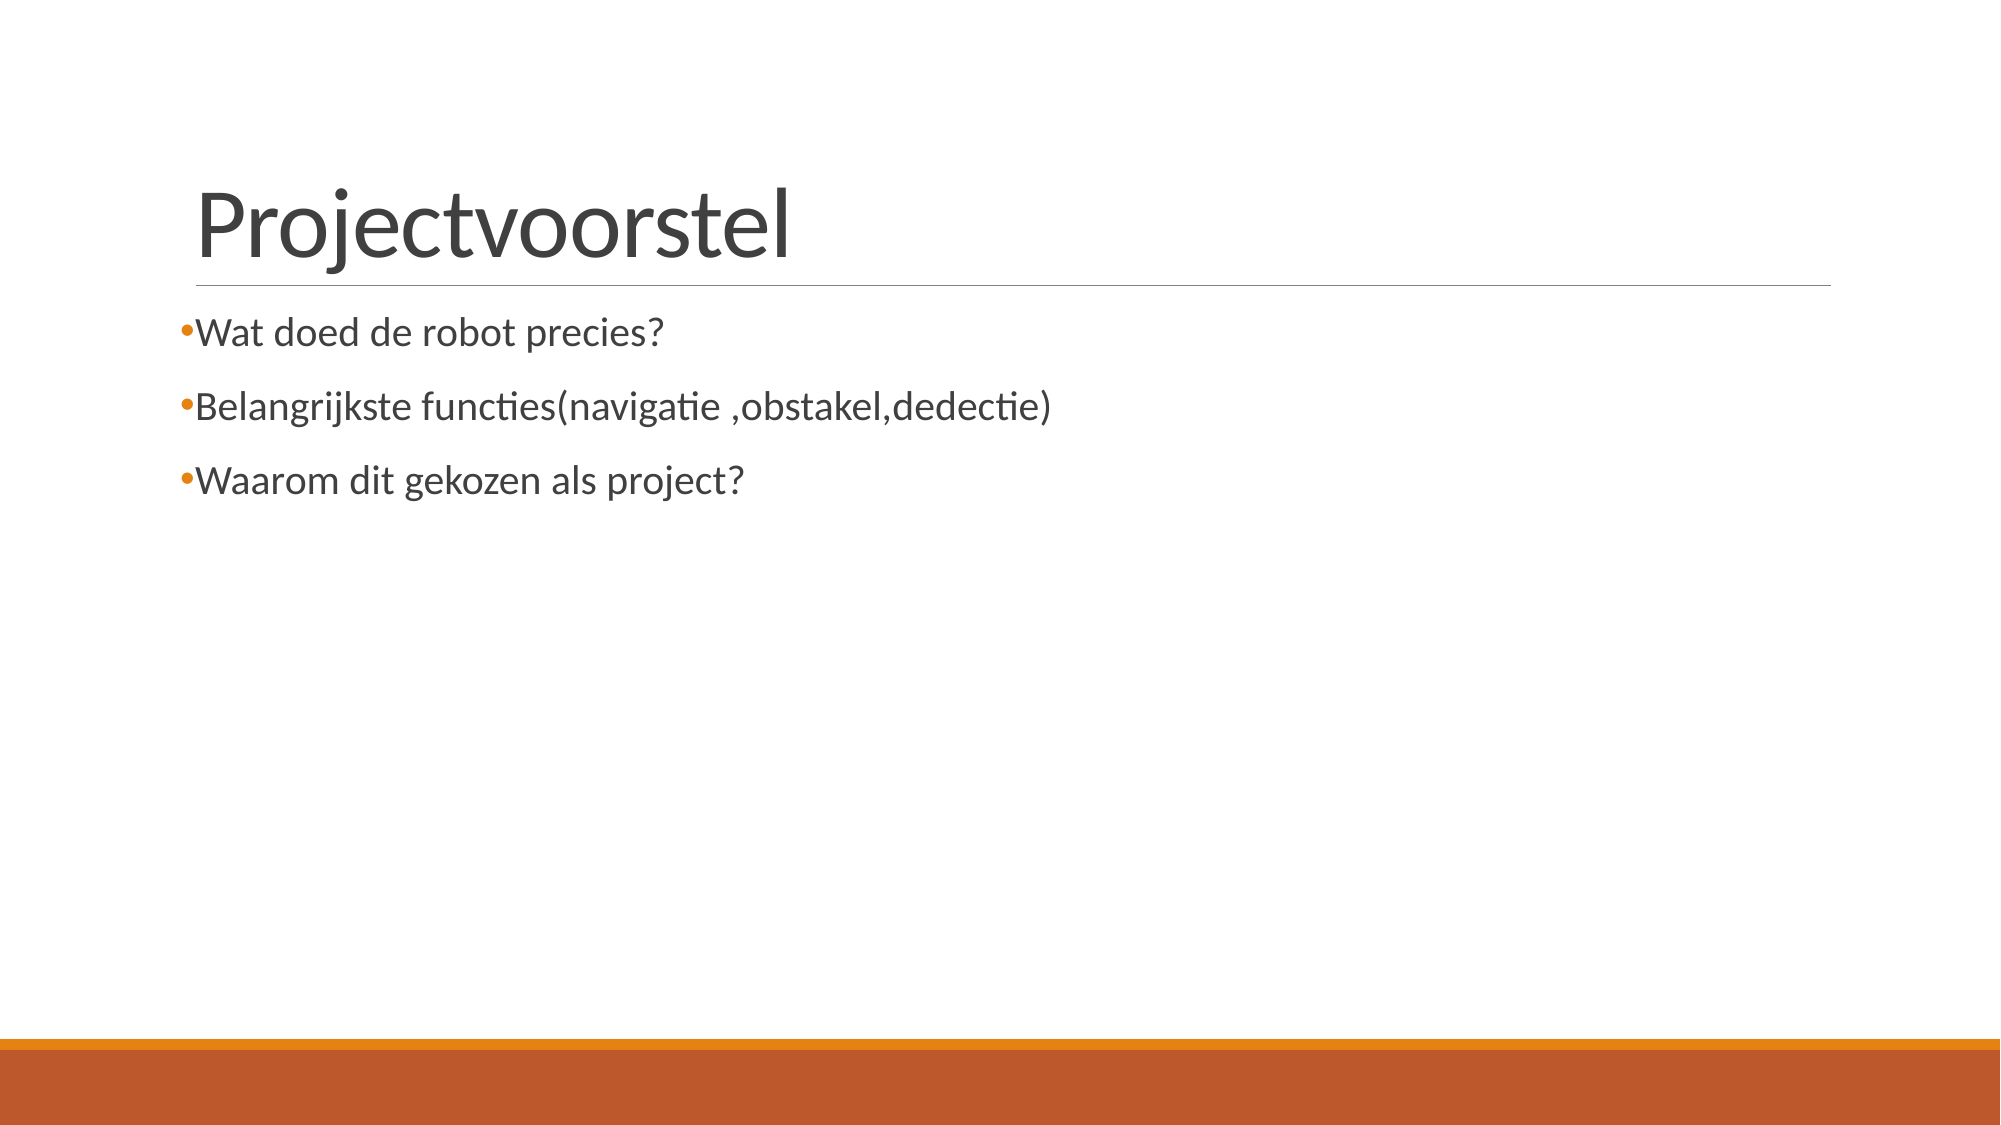

# Projectvoorstel
Wat doed de robot precies?
Belangrijkste functies(navigatie ,obstakel,dedectie)
Waarom dit gekozen als project?